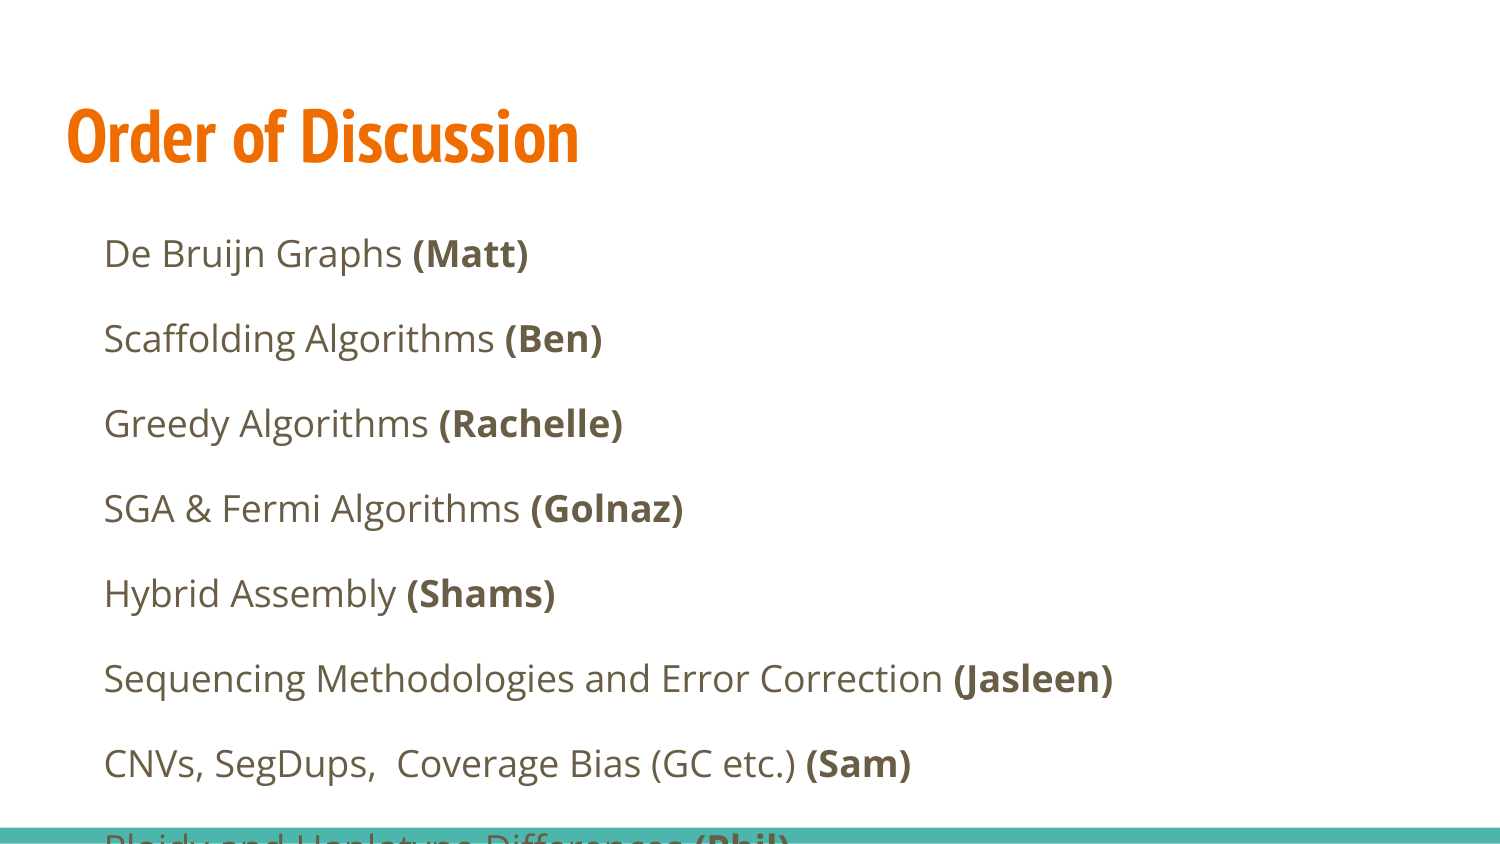

# Order of Discussion
De Bruijn Graphs (Matt)
Scaffolding Algorithms (Ben)
Greedy Algorithms (Rachelle)
SGA & Fermi Algorithms (Golnaz)
Hybrid Assembly (Shams)
Sequencing Methodologies and Error Correction (Jasleen)
CNVs, SegDups,  Coverage Bias (GC etc.) (Sam)
Ploidy and Haplotype Differences (Phil)
Homopolymers, Repeats, Palindromes (Prasath)
Contamination and mtDNA (Tony)